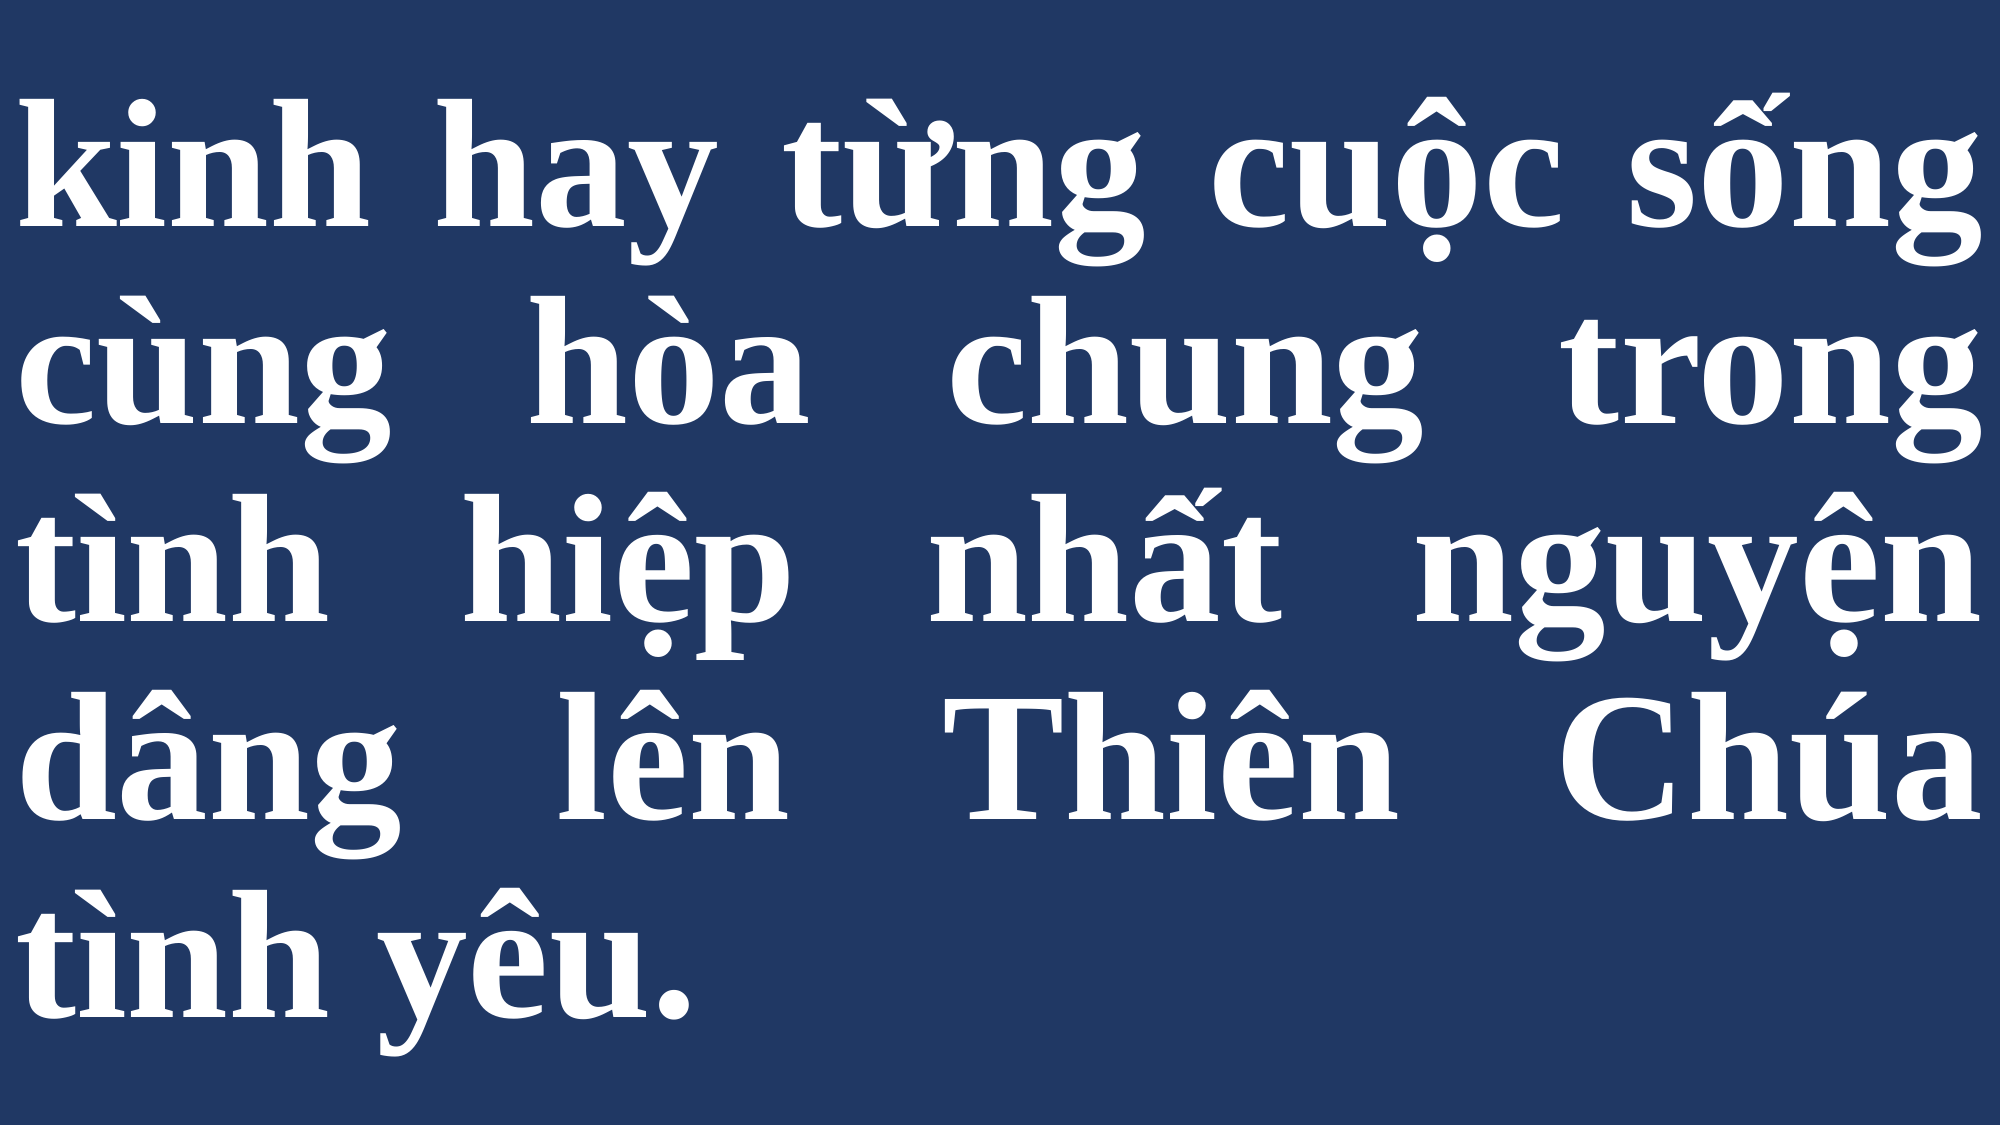

# kinh hay từng cuộc sống cùng hòa chung trong tình hiệp nhất nguyện dâng lên Thiên Chúa tình yêu.